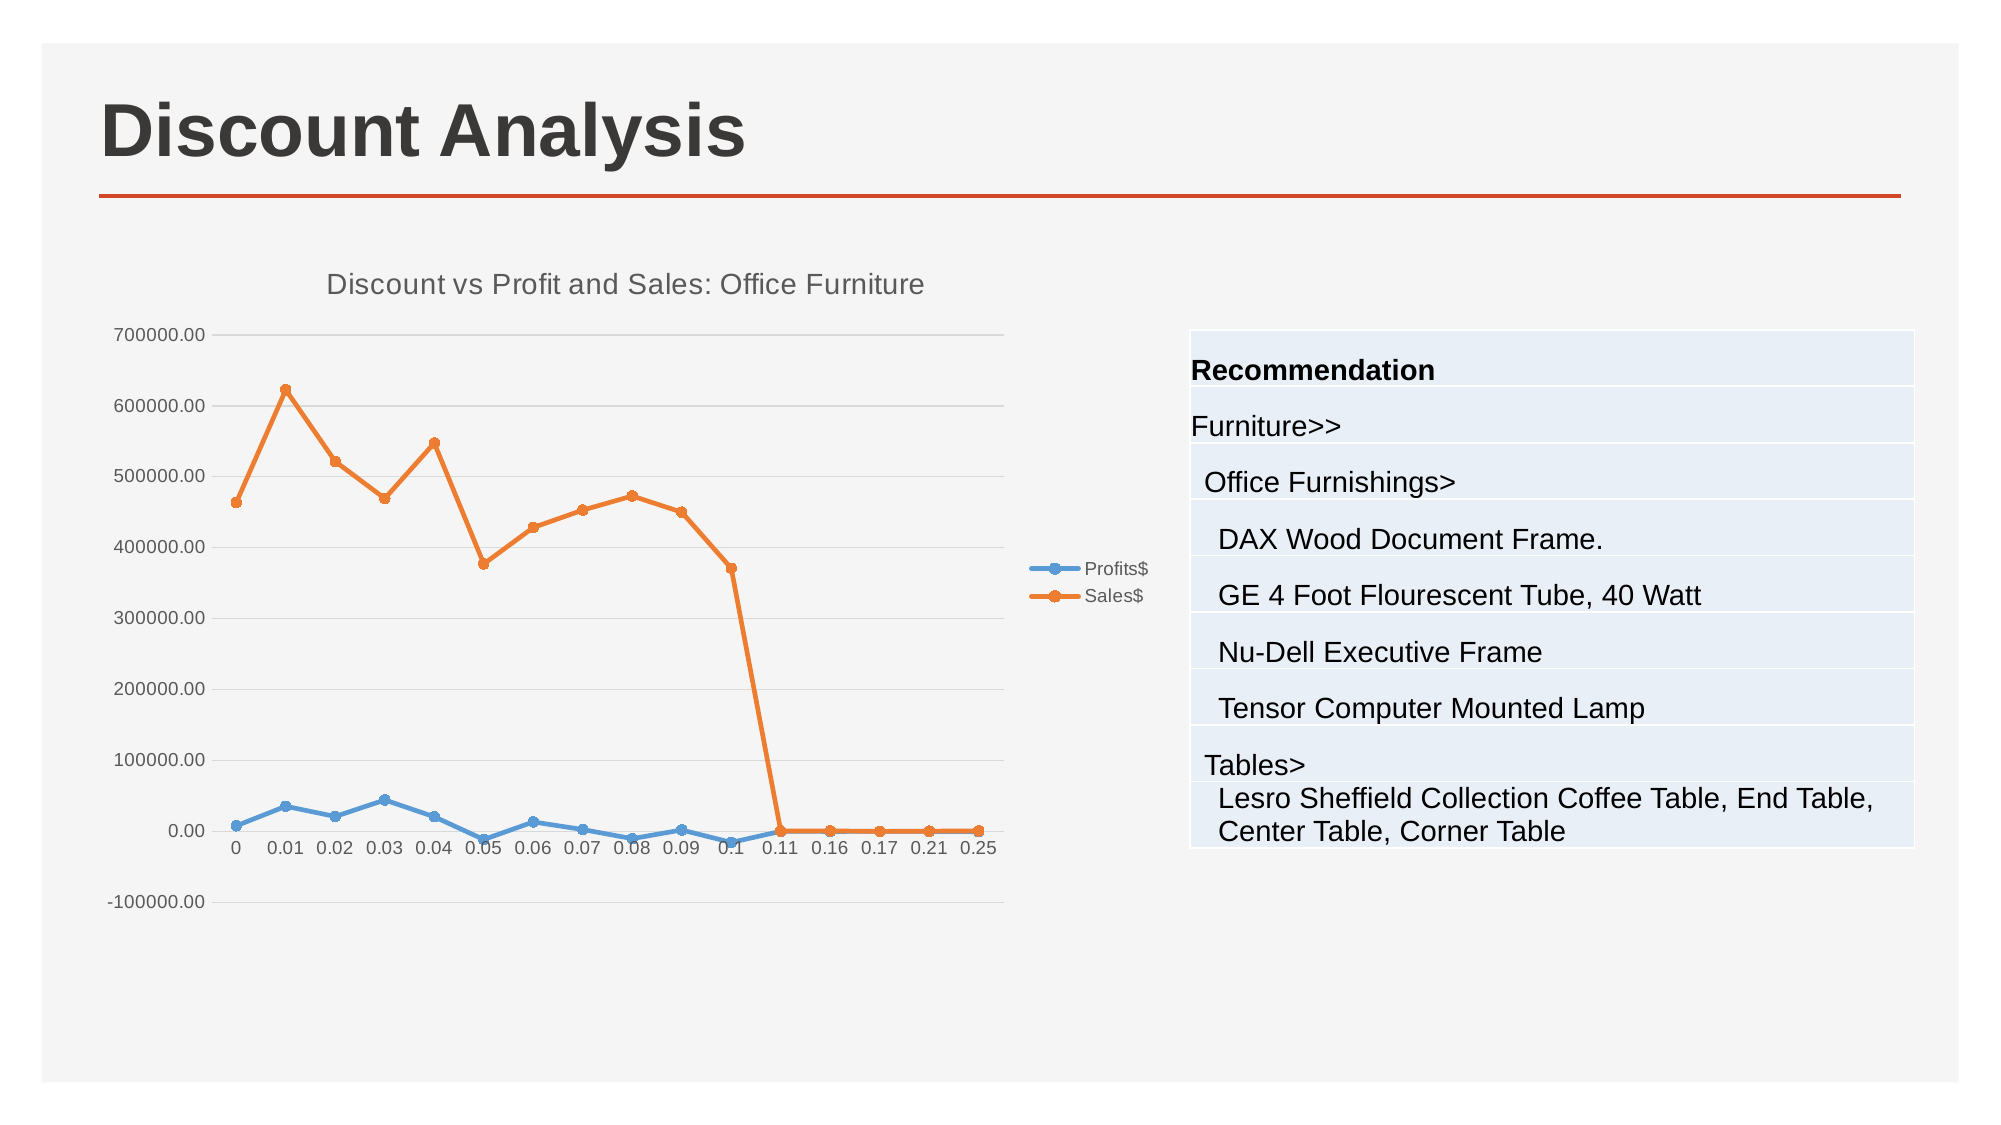

# Discount Analysis

### Chart: Discount vs Profit and Sales: Office Furniture

| Category | Profits$ | Sales$ |
|---|---|---|
| 0 | 7846.818097000005 | 463595.36400000035 |
| 0.01 | 35421.52022999998 | 622373.714 |
| 0.02 | 20986.929891 | 521530.02400000003 |
| 0.03 | 44326.34952599999 | 469265.304 |
| 0.04 | 20576.649597000003 | 547408.0120000002 |
| 0.05 | -11457.856222999999 | 377093.3880000001 |
| 0.06 | 13299.313830999994 | 428430.65400000004 |
| 0.07 | 2561.376401999994 | 452915.76399999997 |
| 0.08 | -10225.426629999998 | 472808.43999999994 |
| 0.09 | 2024.8479309999934 | 449984.91799999983 |
| 0.1 | -15545.620215000003 | 370916.6860000001 |
| 0.11 | 98.44 | 586.11 |
| 0.16 | -74.51 | 651.9 |
| 0.17 | -9.13 | 27.96 |
| 0.21 | -17.75 | 338.52 |
| 0.25 | -481.041 | 663.7840000000001 |
| Recommendation |
| --- |
| Furniture>> |
| Office Furnishings> |
| DAX Wood Document Frame. |
| GE 4 Foot Flourescent Tube, 40 Watt |
| Nu-Dell Executive Frame |
| Tensor Computer Mounted Lamp |
| Tables> |
| Lesro Sheffield Collection Coffee Table, End Table, Center Table, Corner Table |